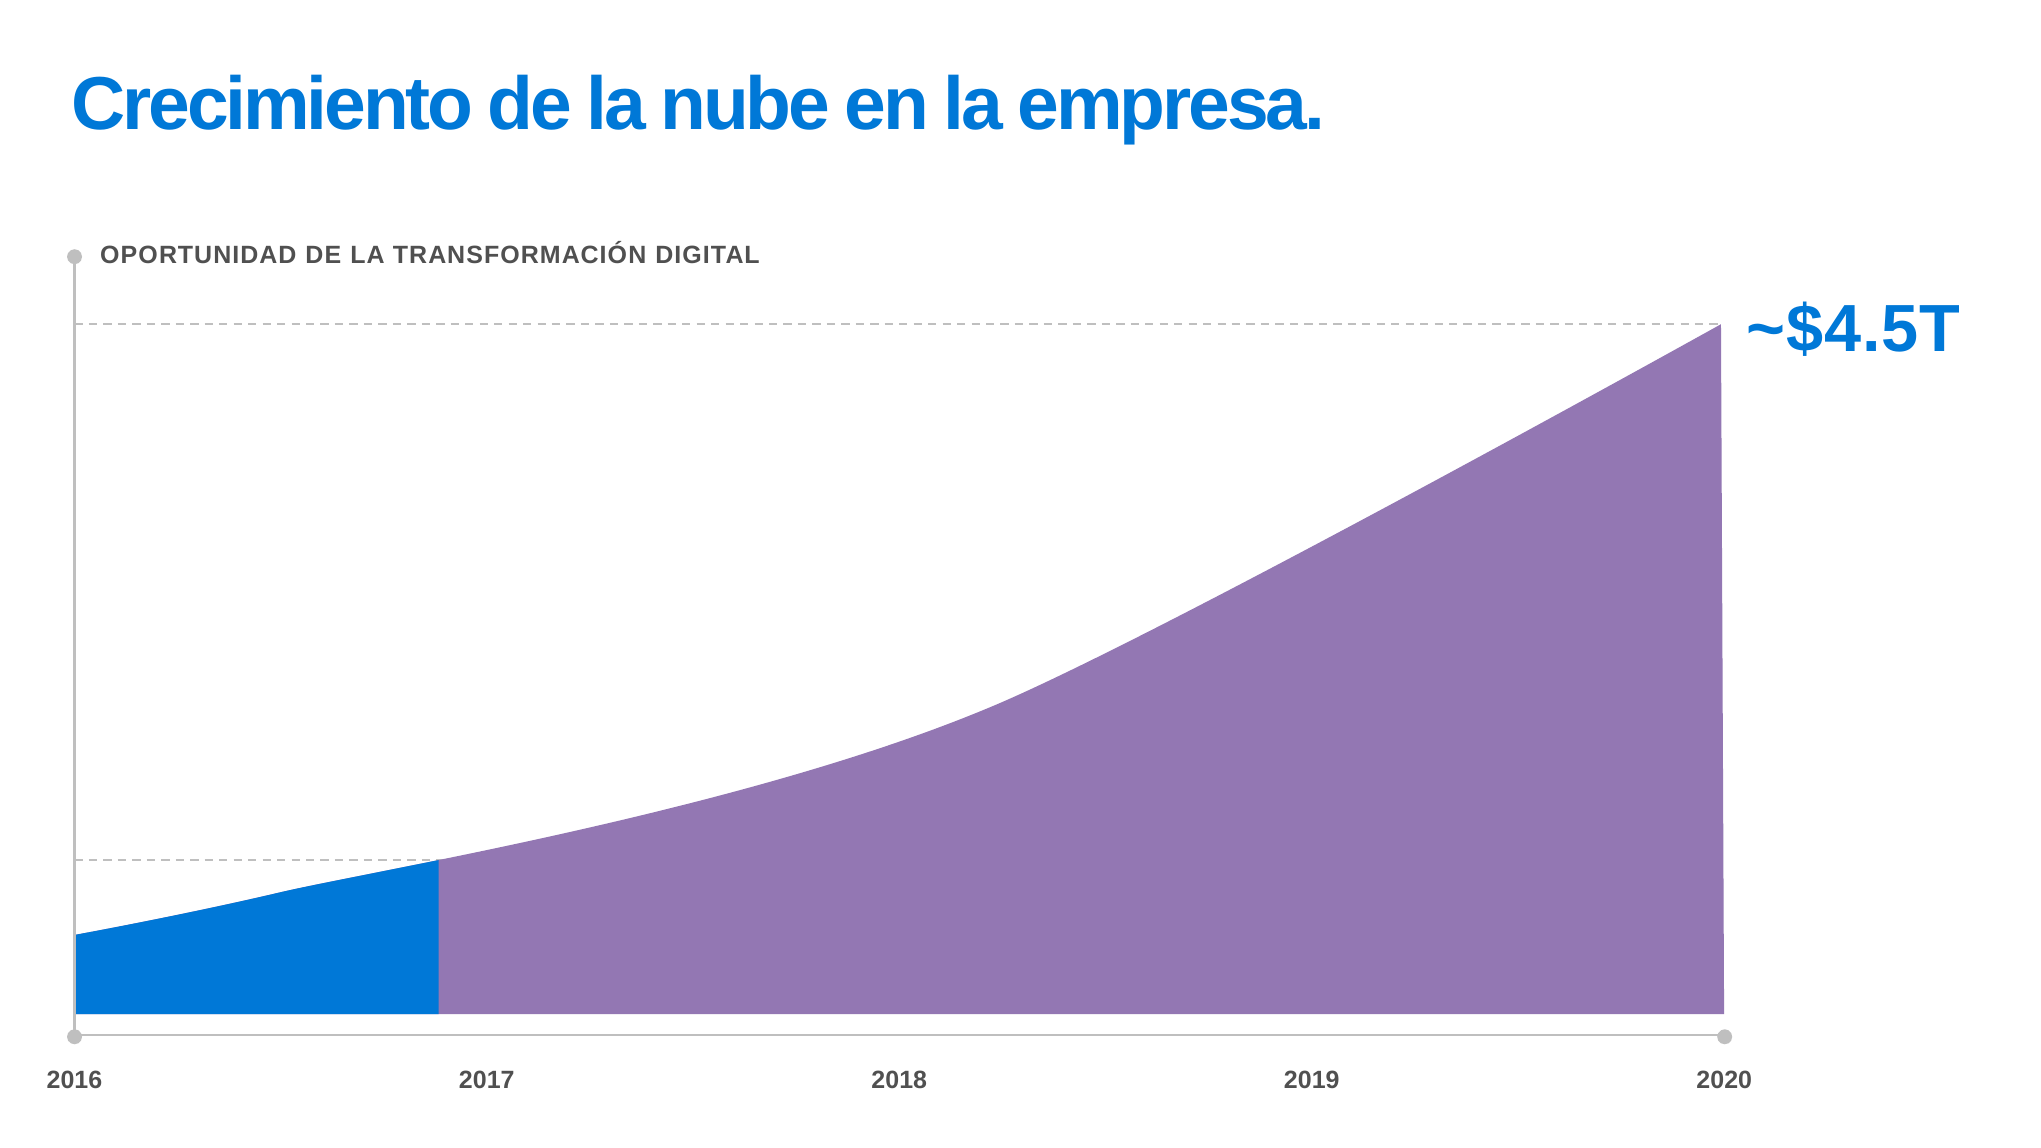

# Crecimiento de la nube en la empresa.
OPORTUNIDAD DE LA TRANSFORMACIÓN DIGITAL

~$4.5T

2016
2017
2018
2019
2020